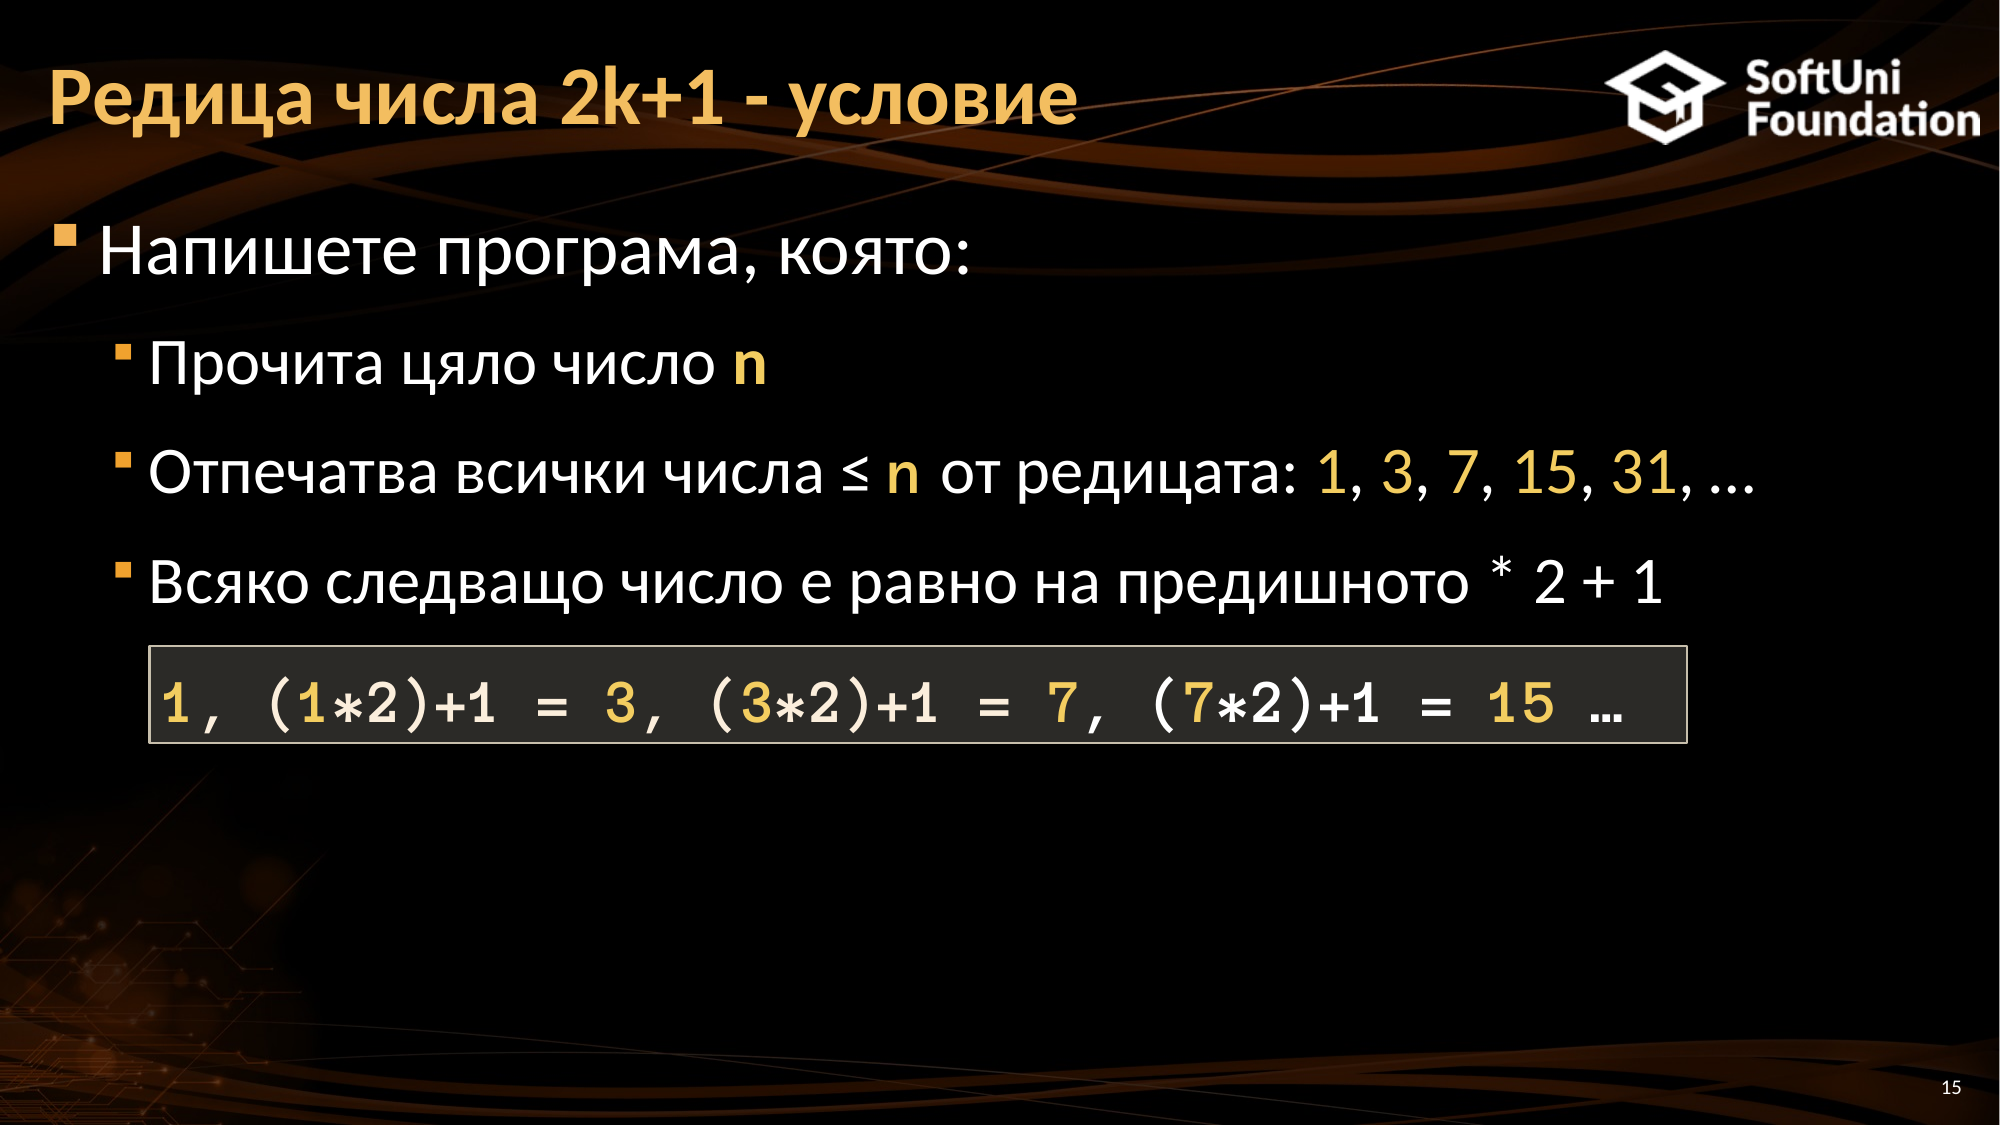

# Редица числа 2k+1 - условие
Напишете програма, която:
Прочита цяло число n
Отпечатва всички числа ≤ n от редицата: 1, 3, 7, 15, 31, …
Всяко следващо число e равно на предишното * 2 + 1
1, (1*2)+1 = 3, (3*2)+1 = 7, (7*2)+1 = 15 …
15